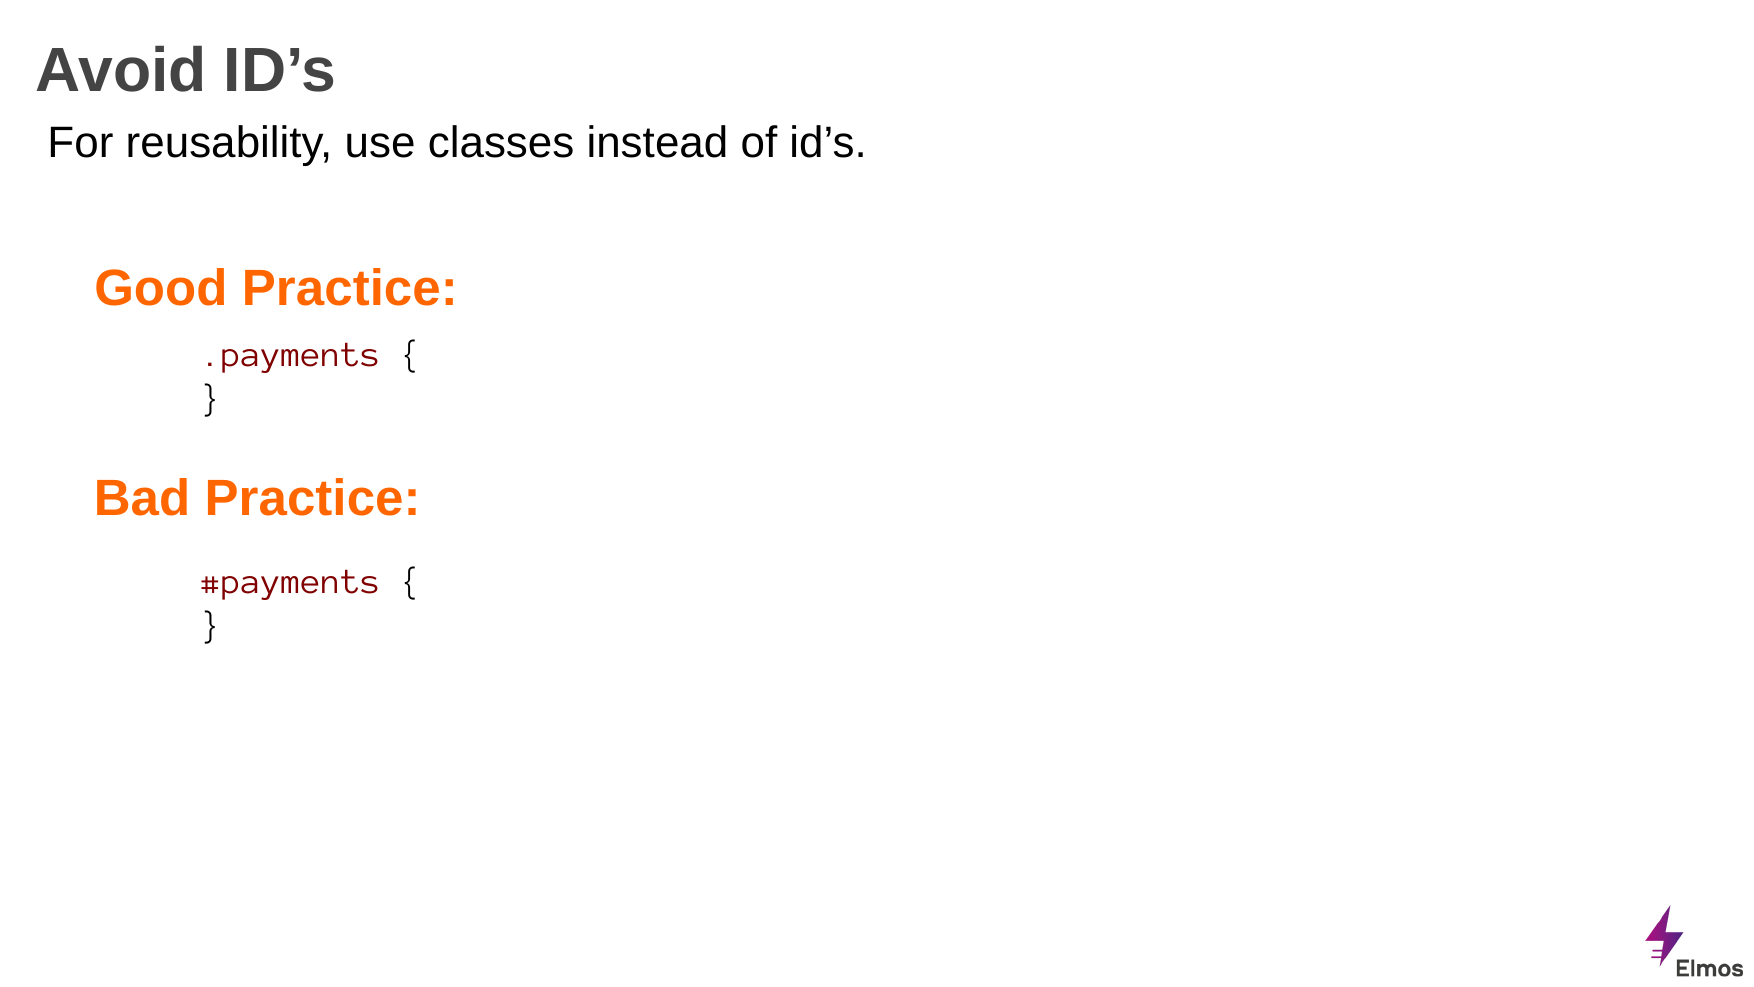

# Avoid ID’s
For reusability, use classes instead of id’s.
Good Practice:
.payments {
}
Bad Practice:
#payments {
}